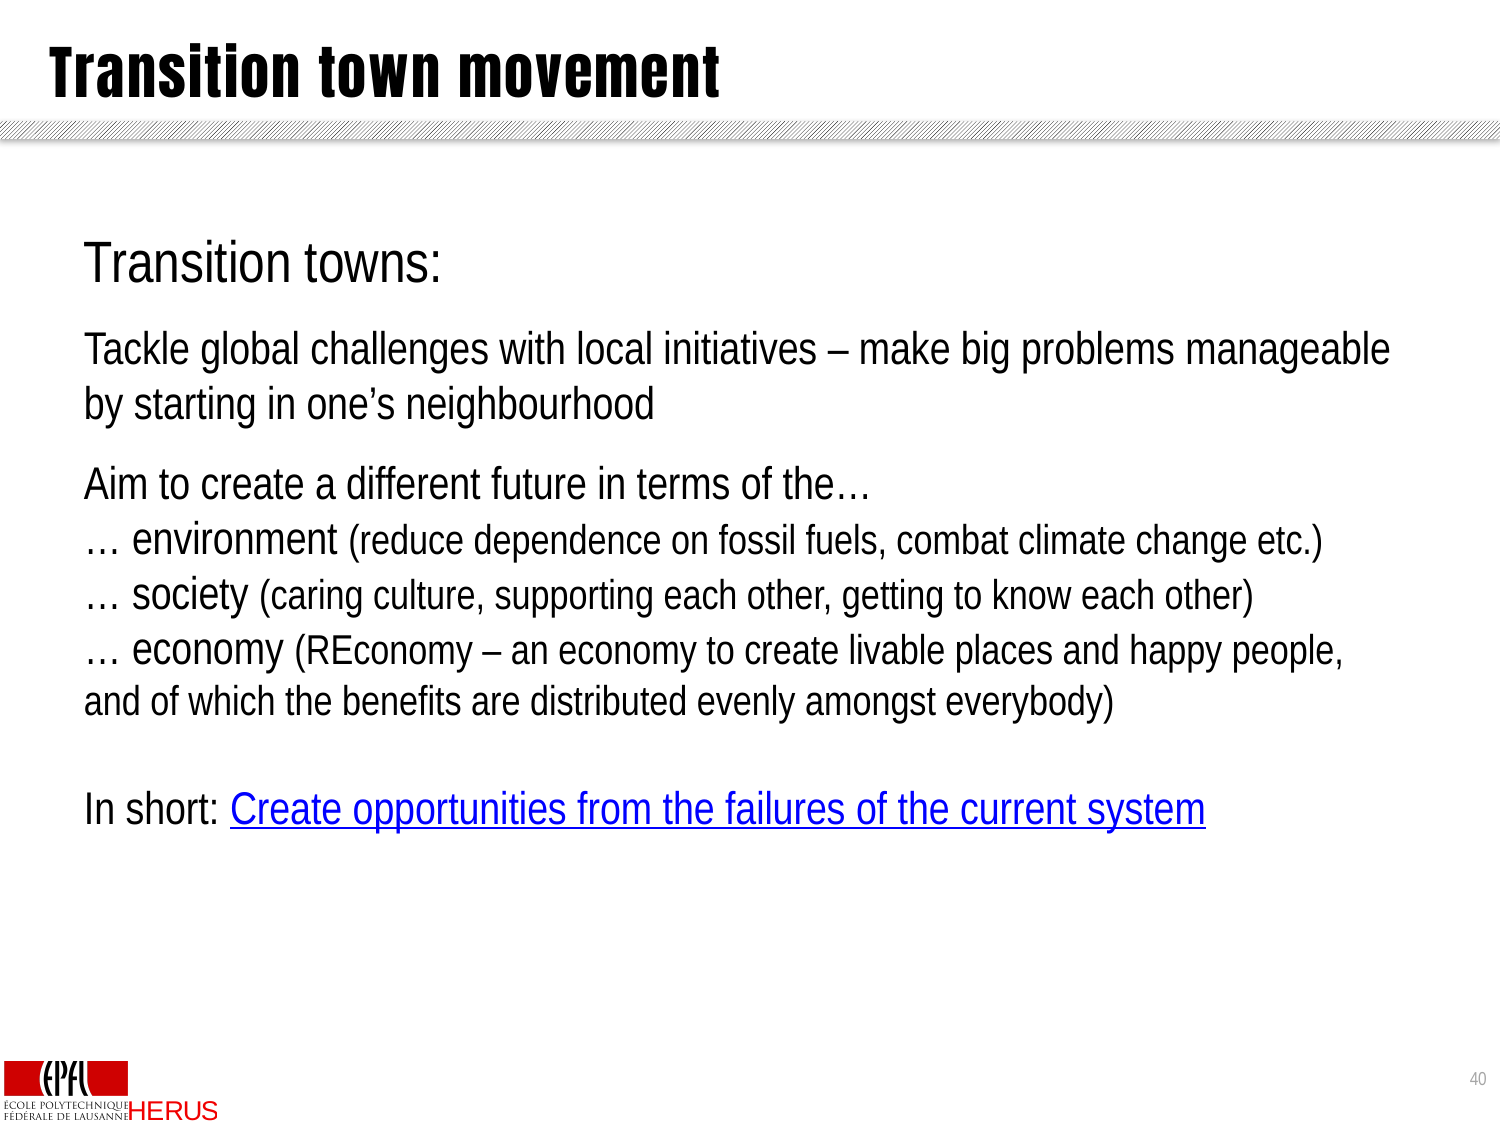

# Transition town movement
Transition towns:

Tackle global challenges with local initiatives – make big problems manageable by starting in one’s neighbourhood

Aim to create a different future in terms of the…
… environment (reduce dependence on fossil fuels, combat climate change etc.)
… society (caring culture, supporting each other, getting to know each other)
… economy (REconomy – an economy to create livable places and happy people, and of which the benefits are distributed evenly amongst everybody)

In short: Create opportunities from the failures of the current system